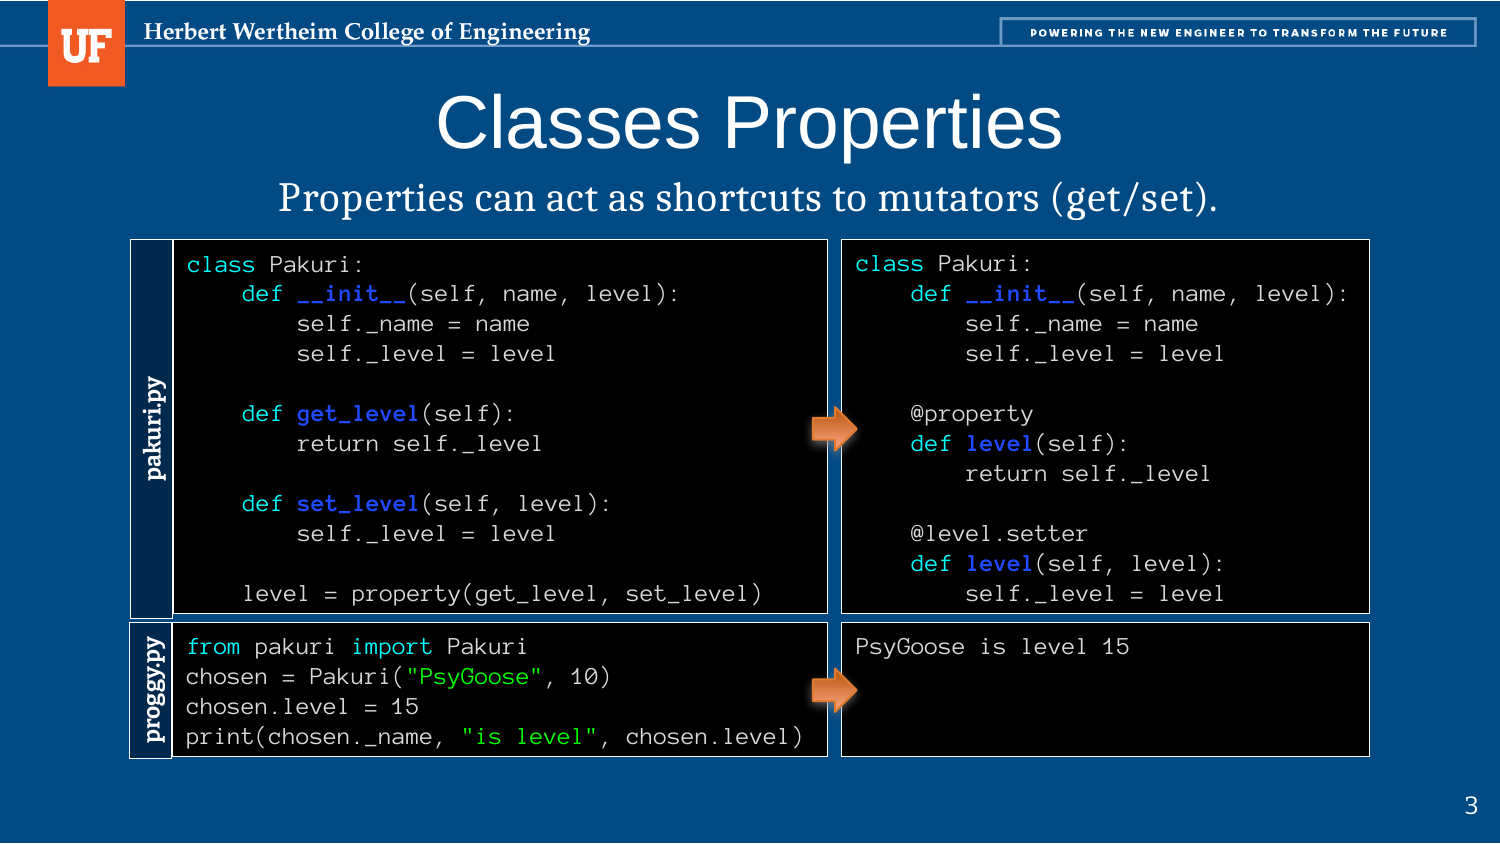

# Classes Properties
Properties can act as shortcuts to mutators (get/set).
class Pakuri:
    def __init__(self, name, level):
        self._name = name
        self._level = level

    @property
    def level(self):
        return self._level

    @level.setter
    def level(self, level):
        self._level = level
class Pakuri:
    def __init__(self, name, level):
        self._name = name
        self._level = level

    def get_level(self):
        return self._level

    def set_level(self, level):
        self._level = level

    level = property(get_level, set_level)

pakuri.py
from pakuri import Pakuri
chosen = Pakuri("PsyGoose", 10)
chosen.level = 15
print(chosen._name, "is level", chosen.level)
PsyGoose is level 15

proggy.py
3